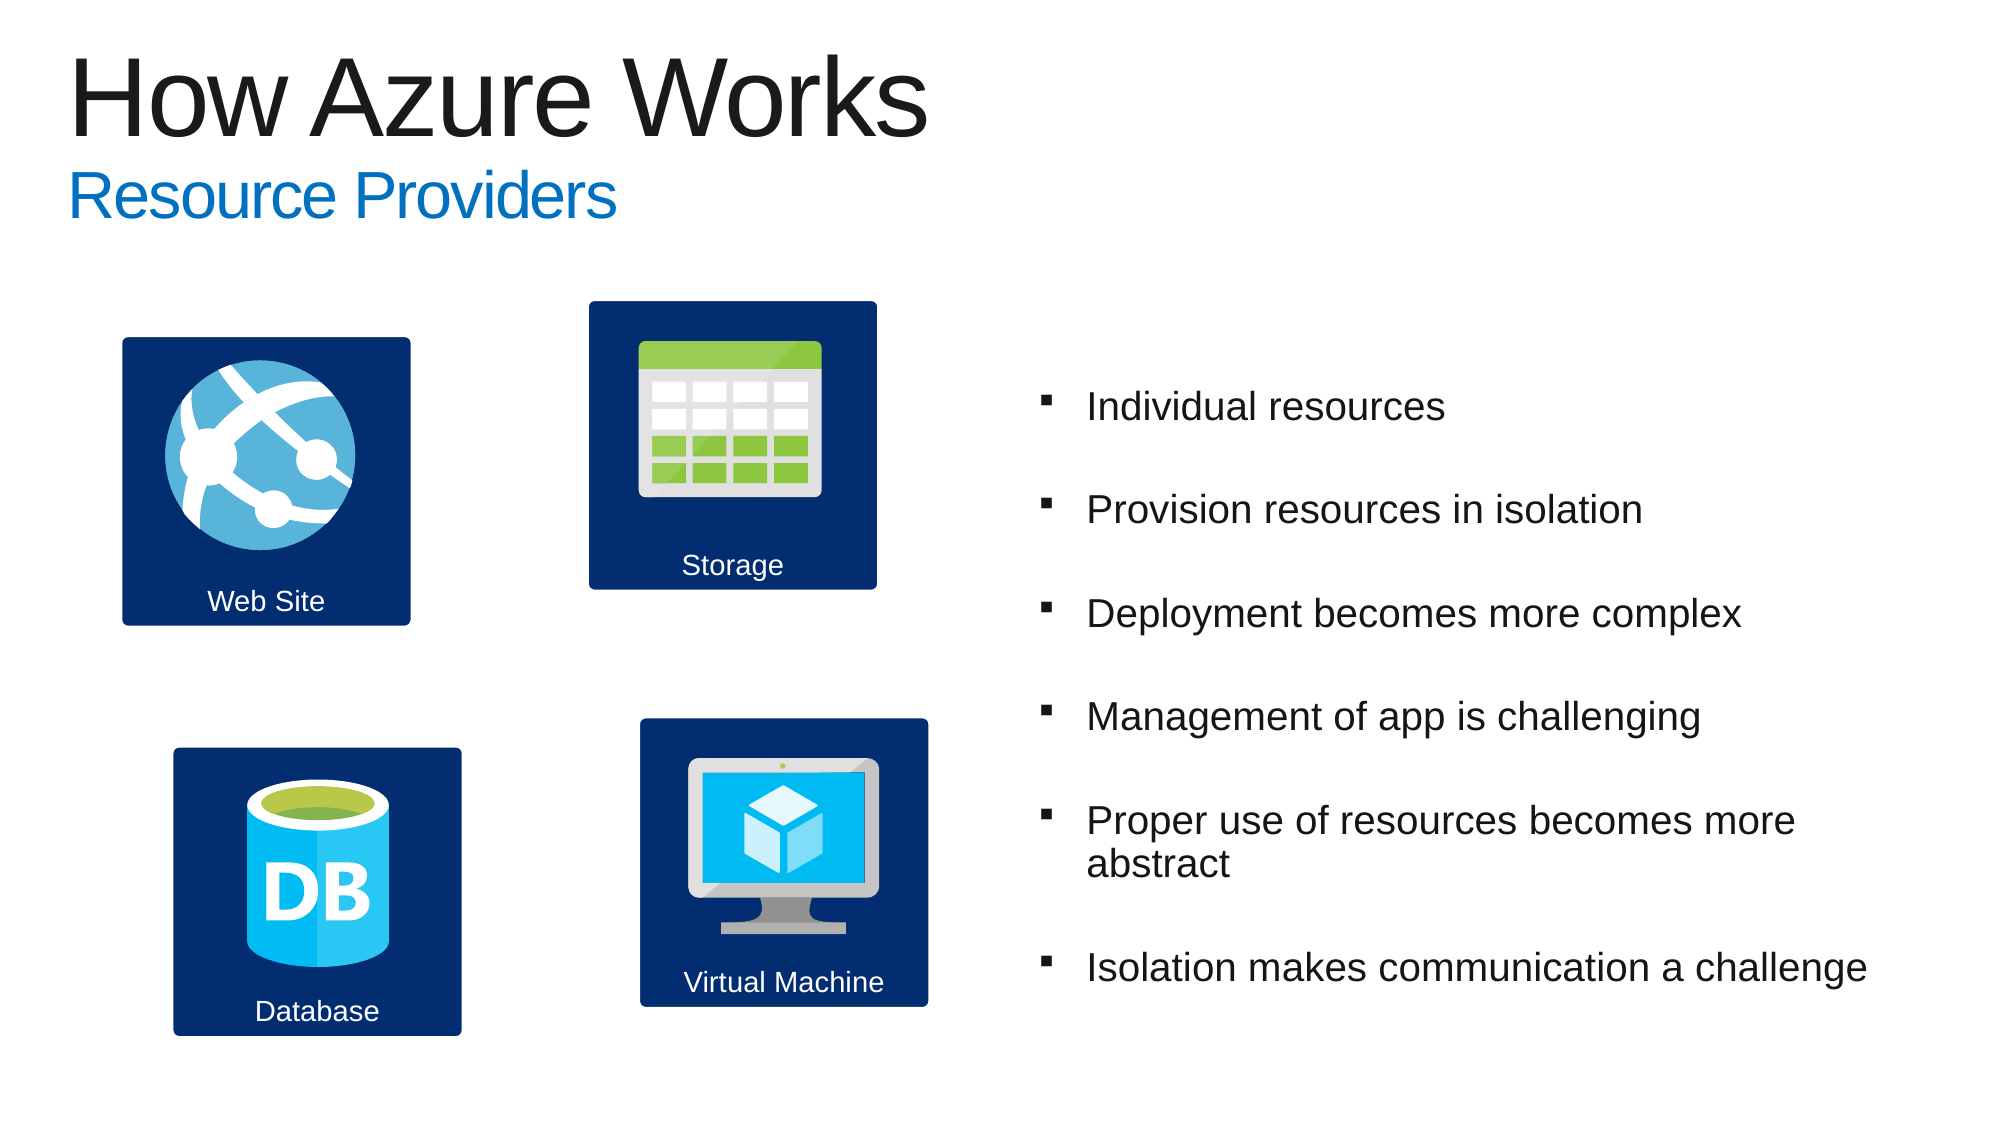

How Azure Works
Resource Providers

Individual resources

Provision resources in isolation

Deployment becomes more complex

Management of app is challenging

Proper use of resources becomes more abstract

Isolation makes communication a challenge

Storage
Web Site

Virtual Machine
Database